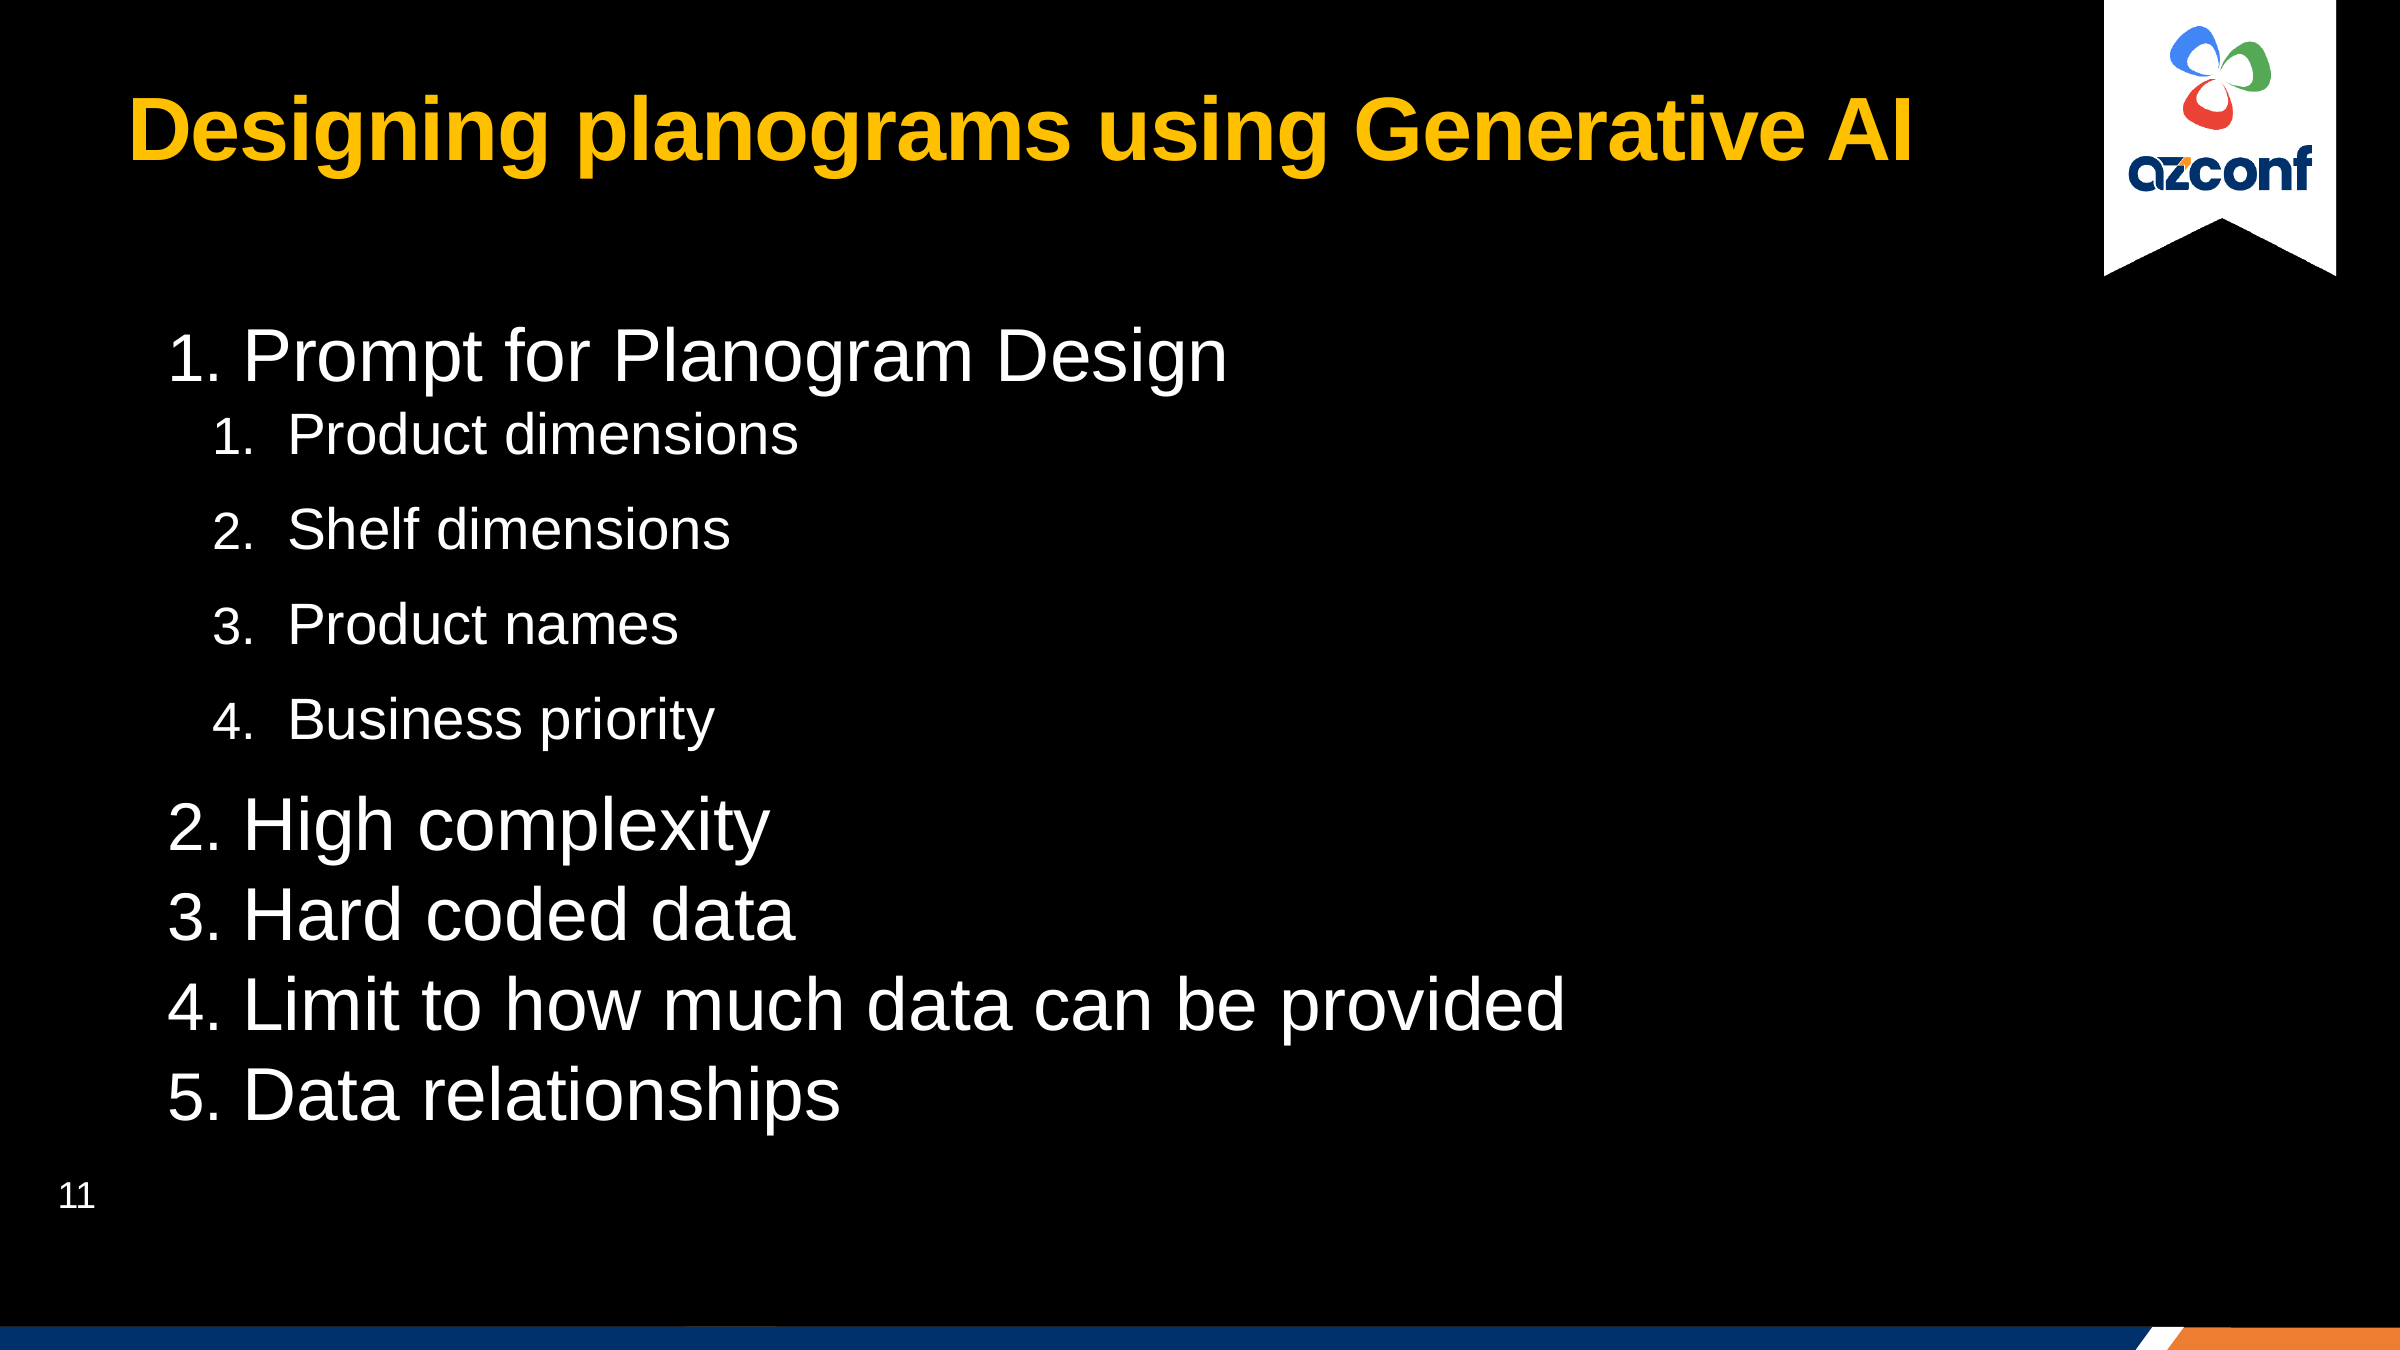

# Designing planograms using Generative AI
Prompt for Planogram Design
Product dimensions
Shelf dimensions
Product names
Business priority
High complexity
Hard coded data
Limit to how much data can be provided
Data relationships